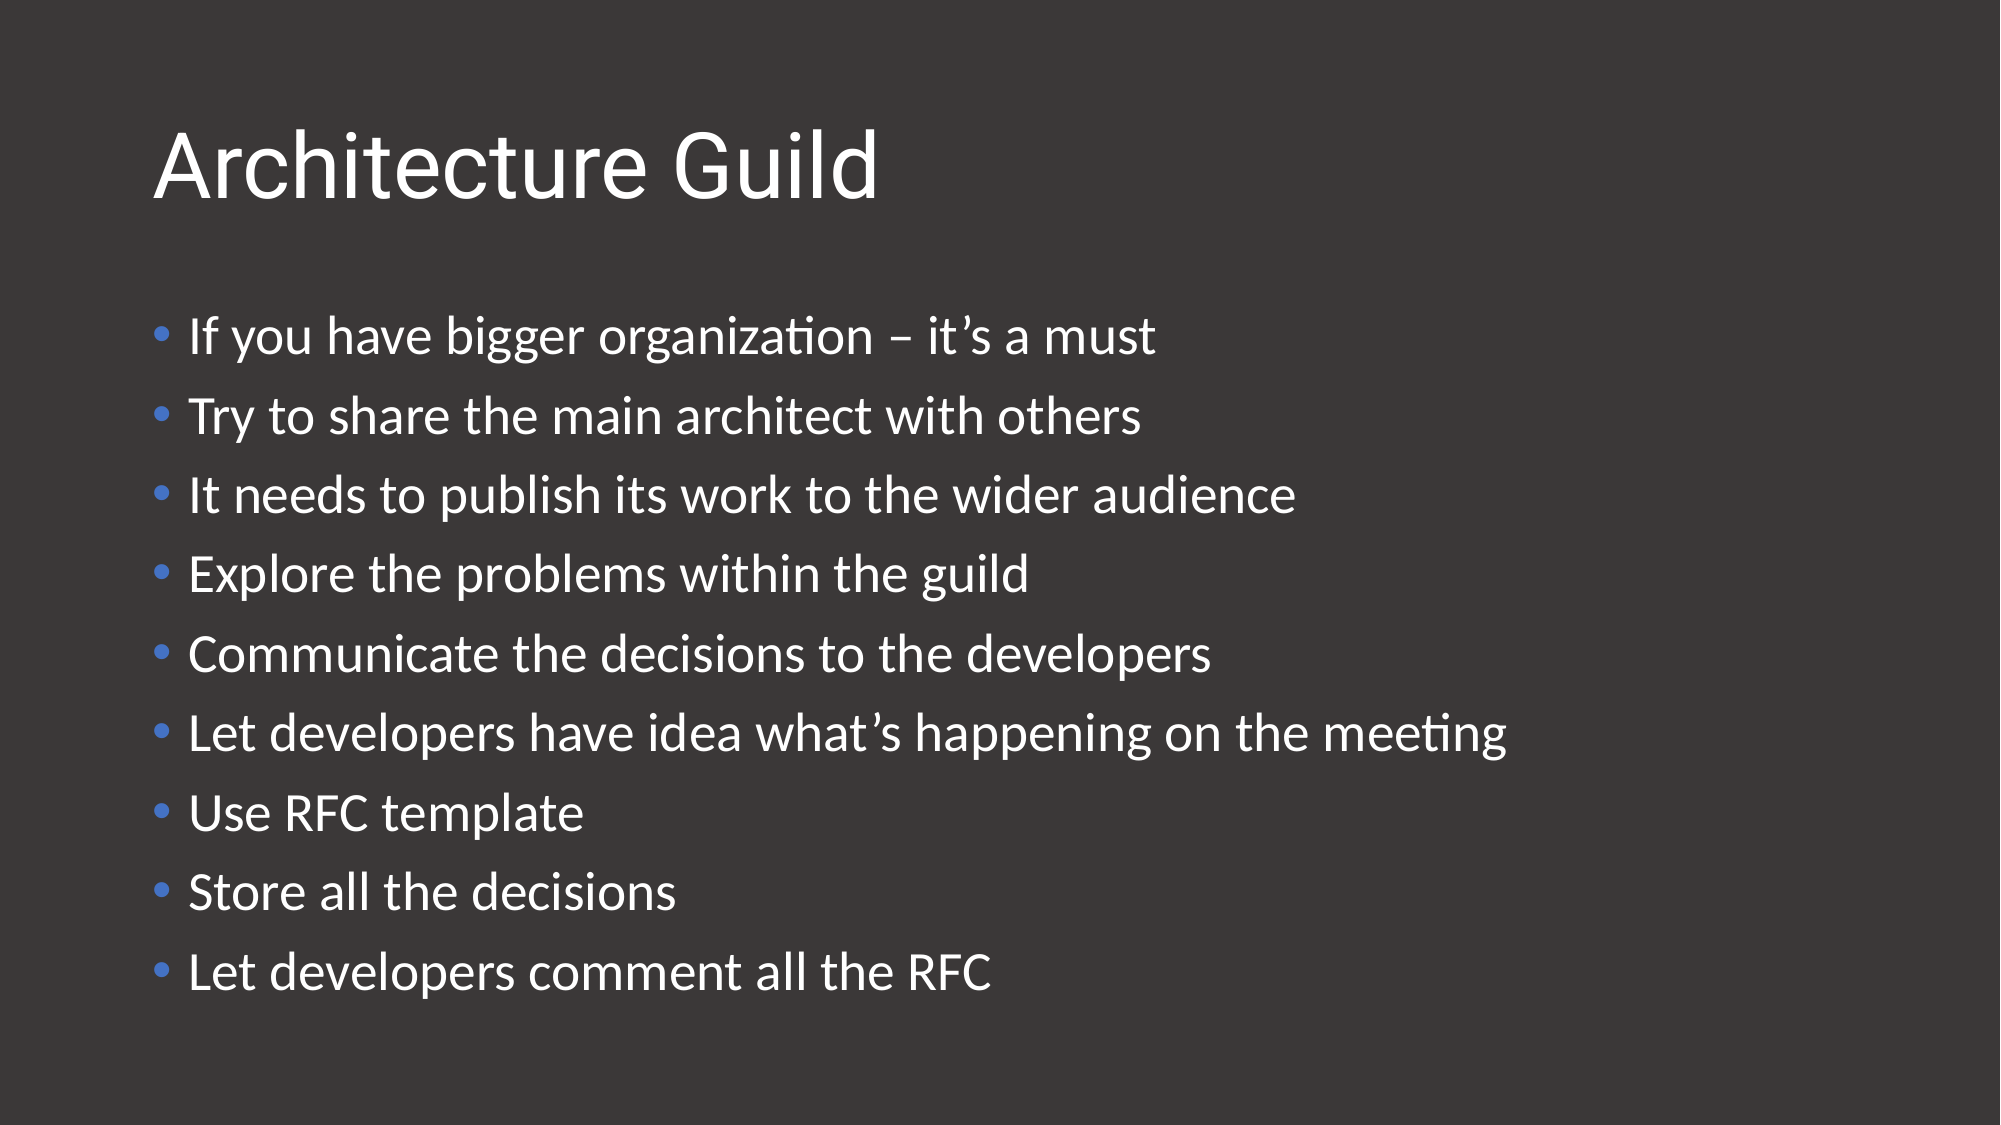

# Architecture Guild
If you have bigger organization – it’s a must
Try to share the main architect with others
It needs to publish its work to the wider audience
Explore the problems within the guild
Communicate the decisions to the developers
Let developers have idea what’s happening on the meeting
Use RFC template
Store all the decisions
Let developers comment all the RFC